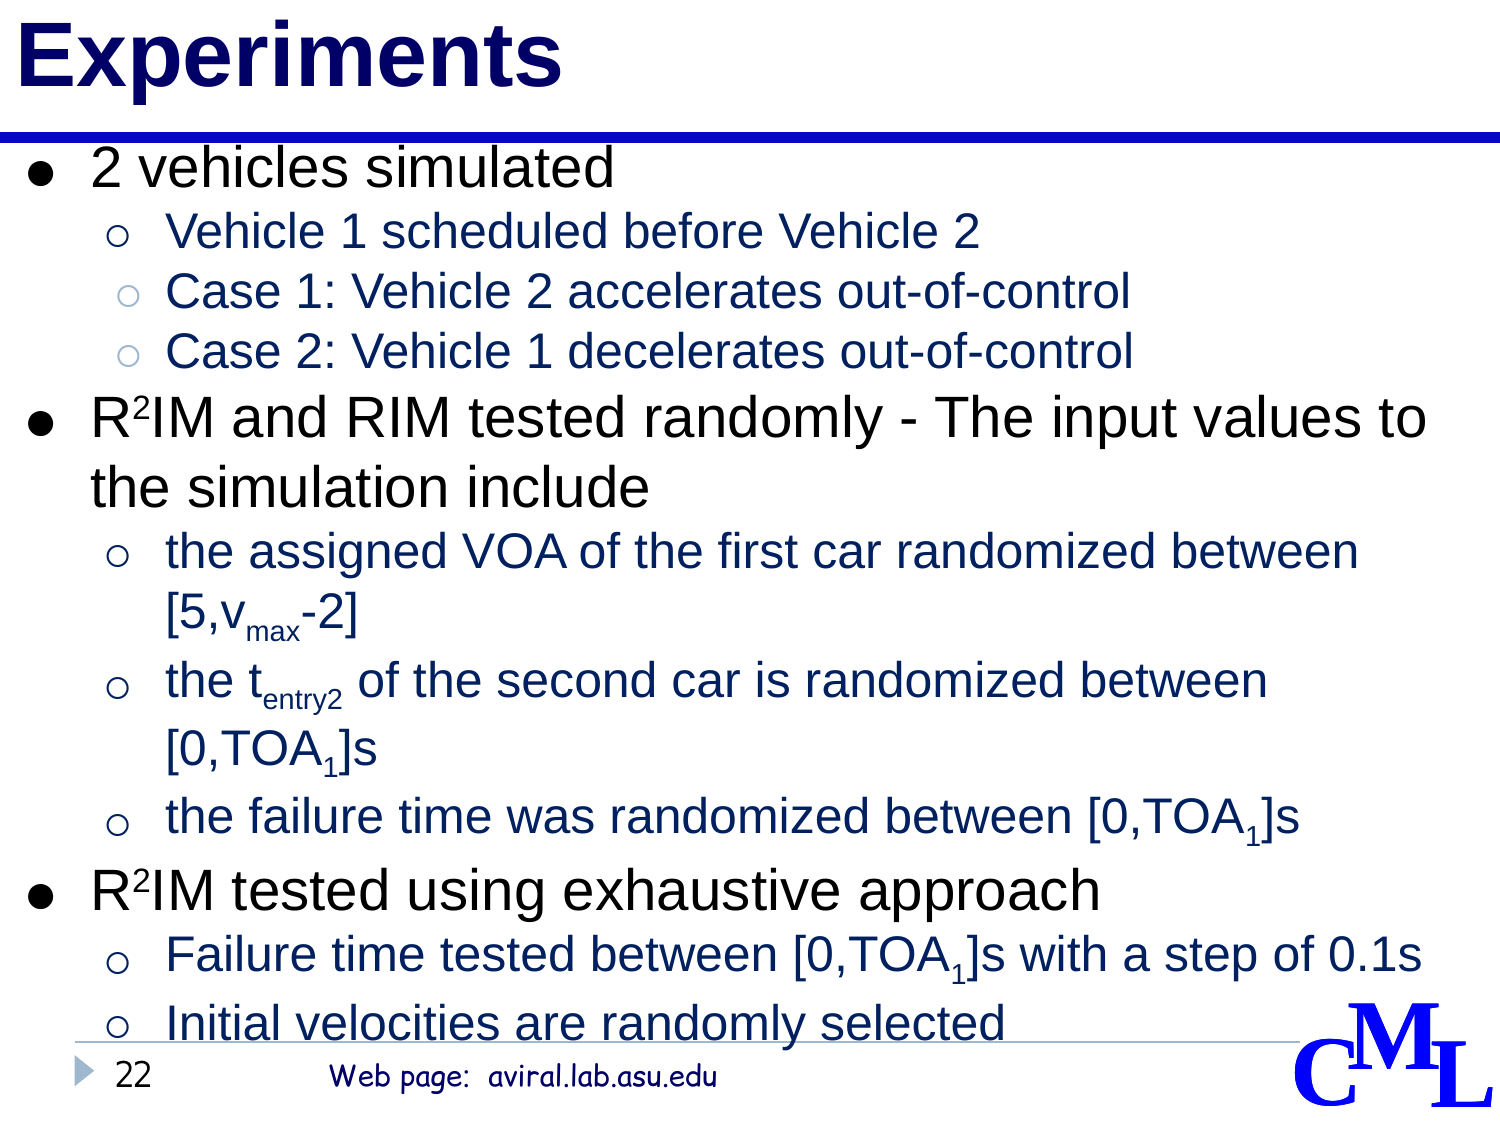

# Testbed for Correctness Experiments
2 vehicles simulated
Vehicle 1 scheduled before Vehicle 2
Case 1: Vehicle 2 accelerates out-of-control
Case 2: Vehicle 1 decelerates out-of-control
R2IM and RIM tested randomly - The input values to the simulation include
the assigned VOA of the first car randomized between [5,vmax-2]
the tentry2 of the second car is randomized between [0,TOA1]s
the failure time was randomized between [0,TOA1]s
R2IM tested using exhaustive approach
Failure time tested between [0,TOA1]s with a step of 0.1s
Initial velocities are randomly selected
22